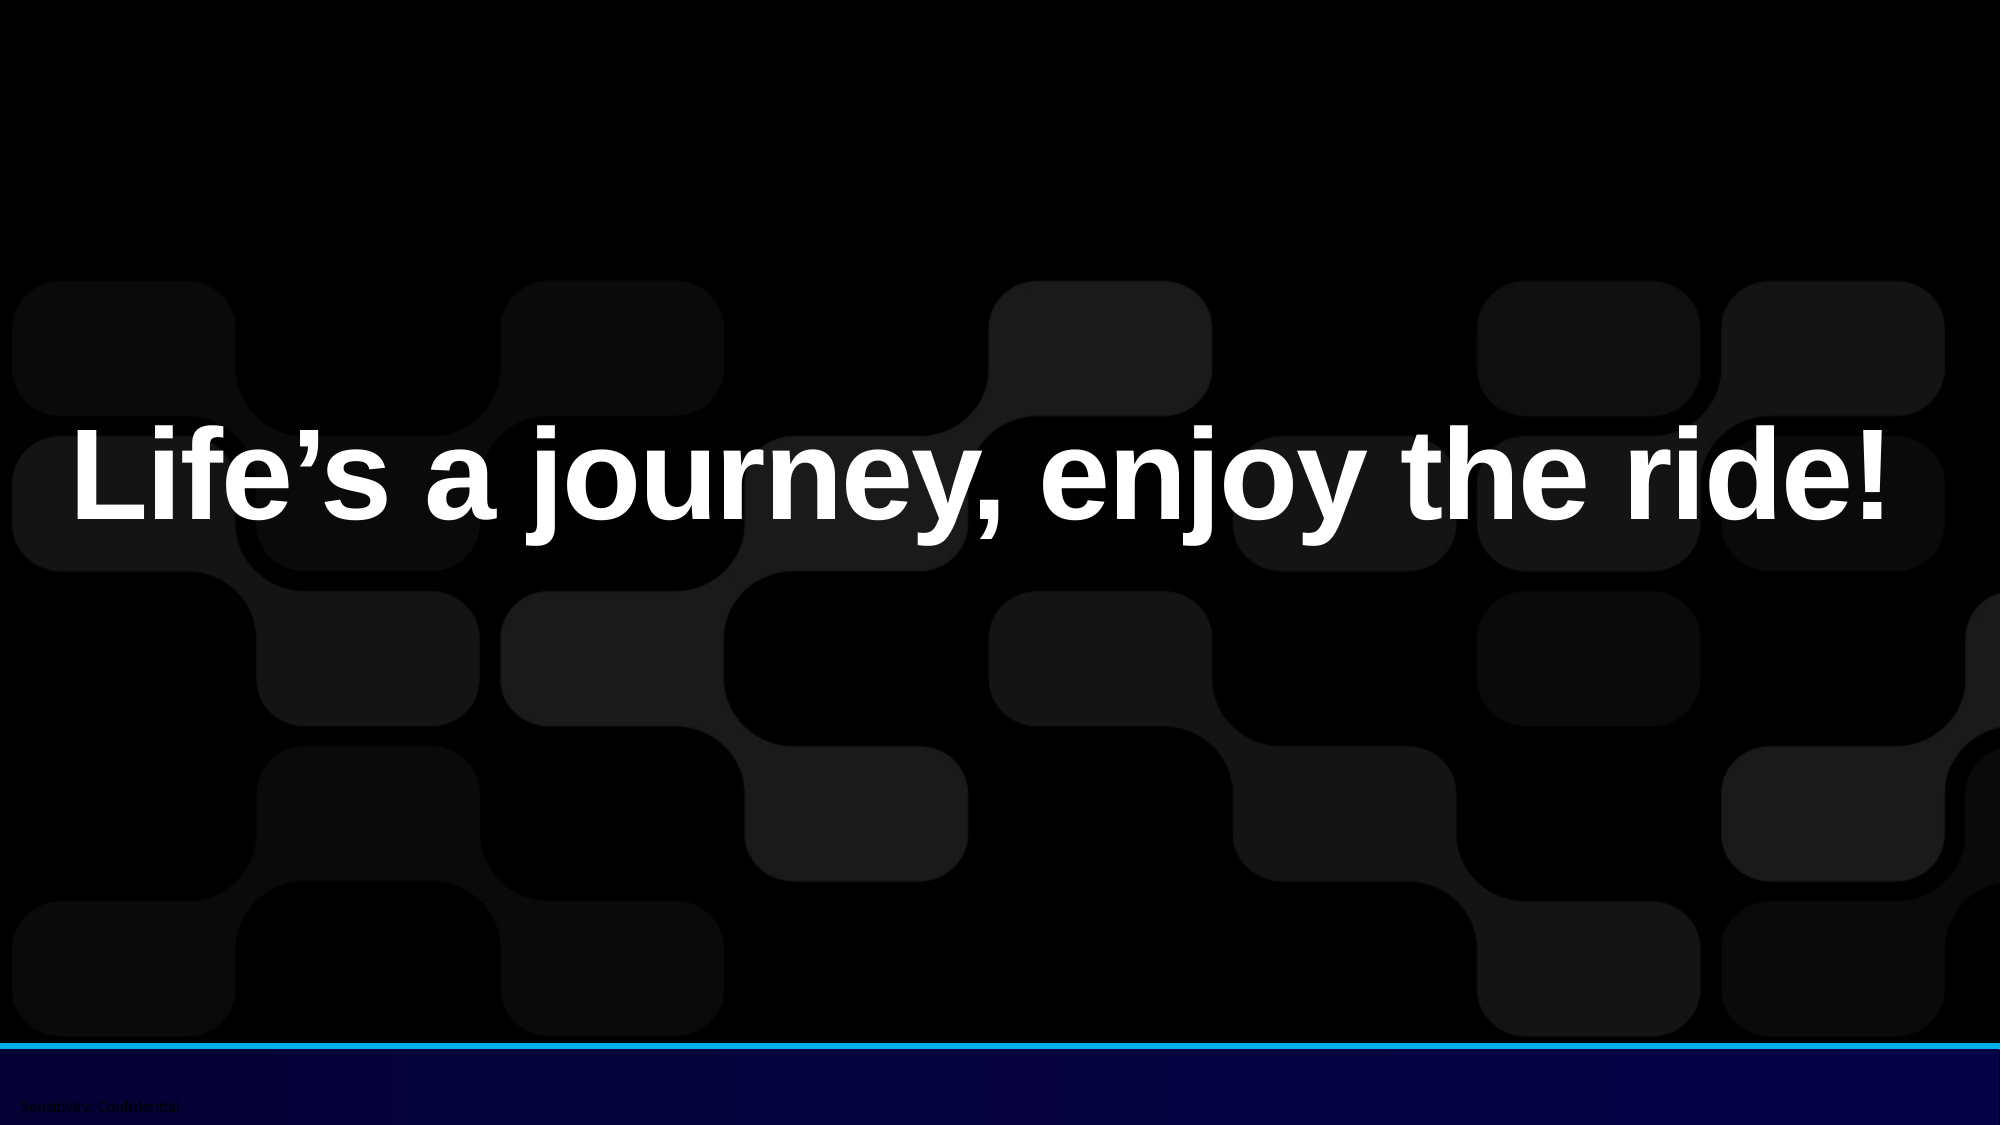

# Life’s a journey, enjoy the ride!